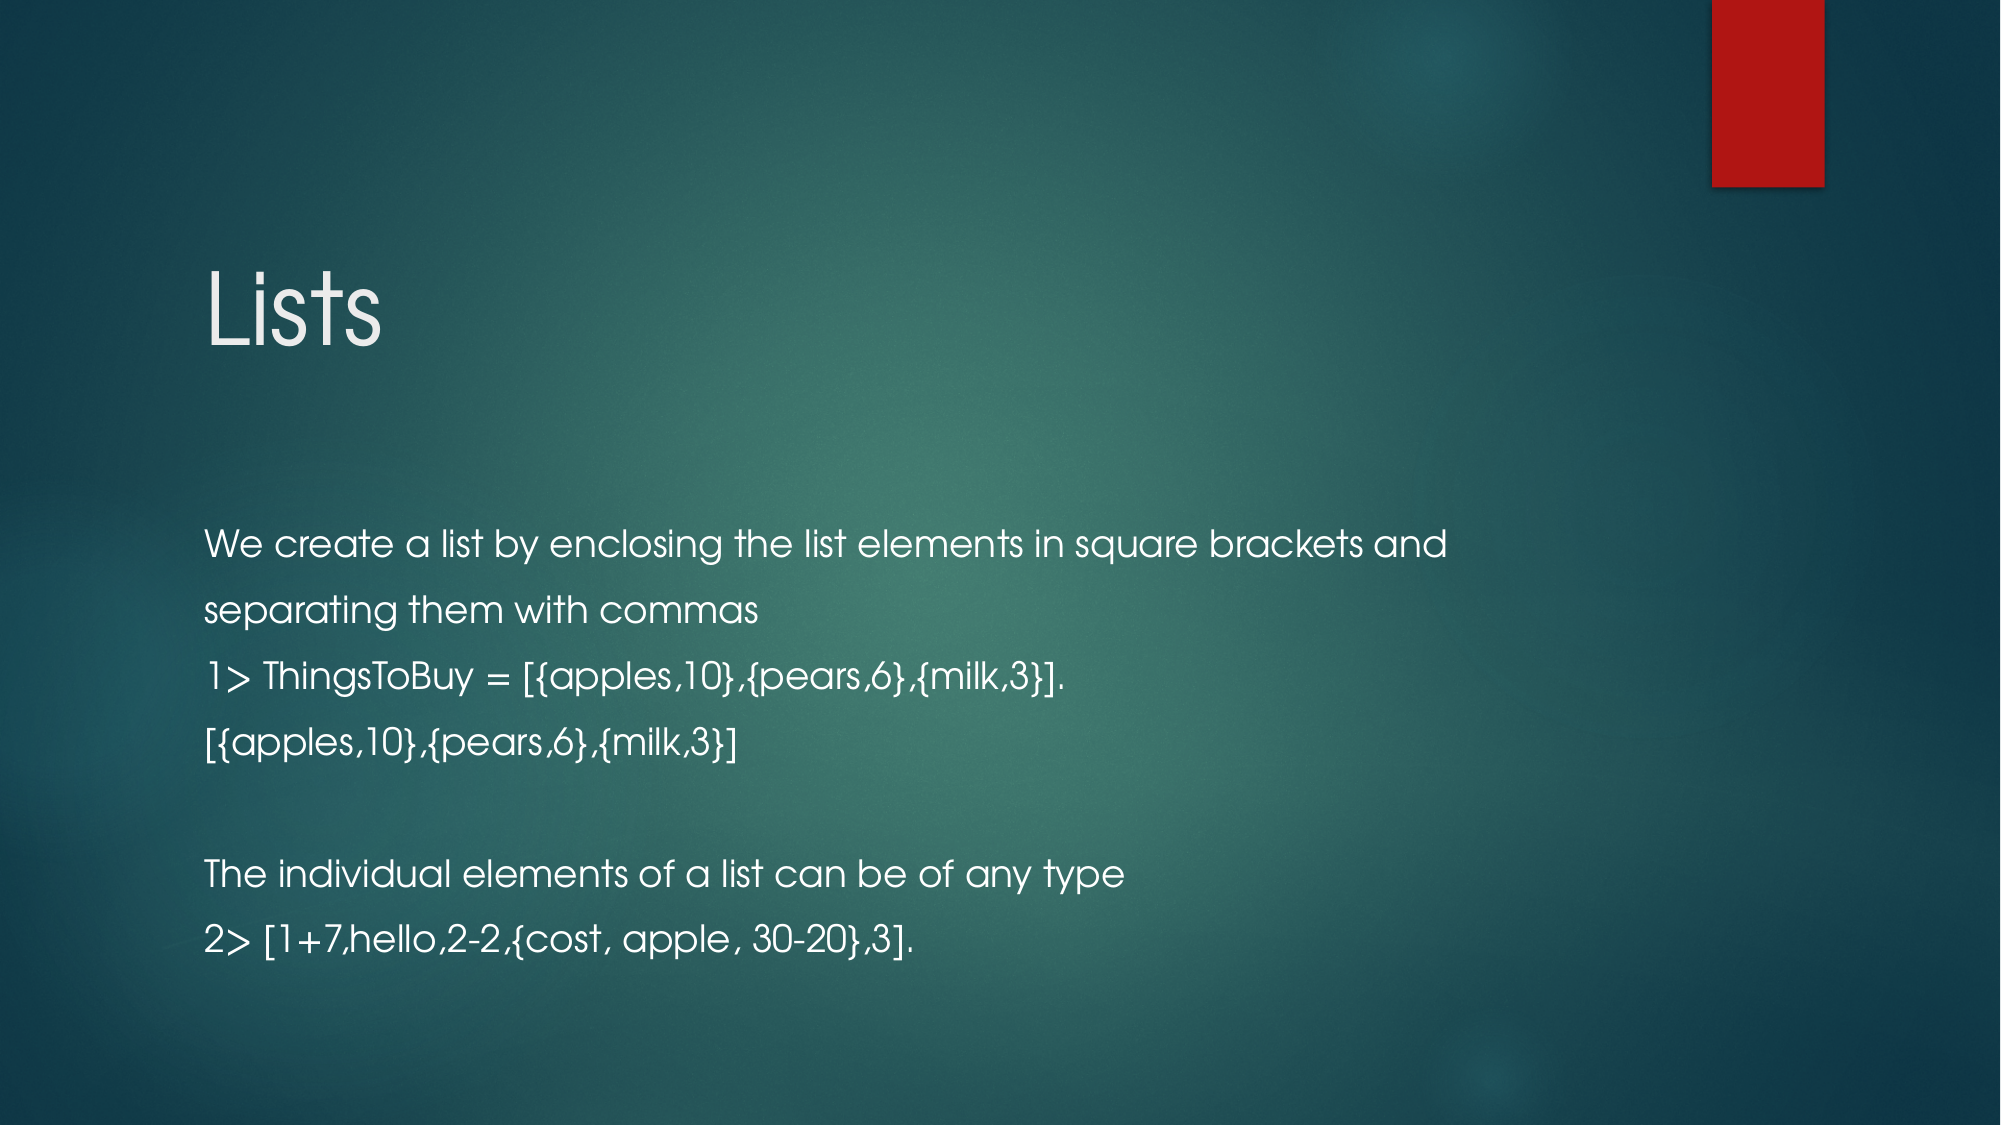

# Lists
We create a list by enclosing the list elements in square brackets and
separating them with commas
1> ThingsToBuy = [{apples,10},{pears,6},{milk,3}].
[{apples,10},{pears,6},{milk,3}]

The individual elements of a list can be of any type
2> [1+7,hello,2-2,{cost, apple, 30-20},3].